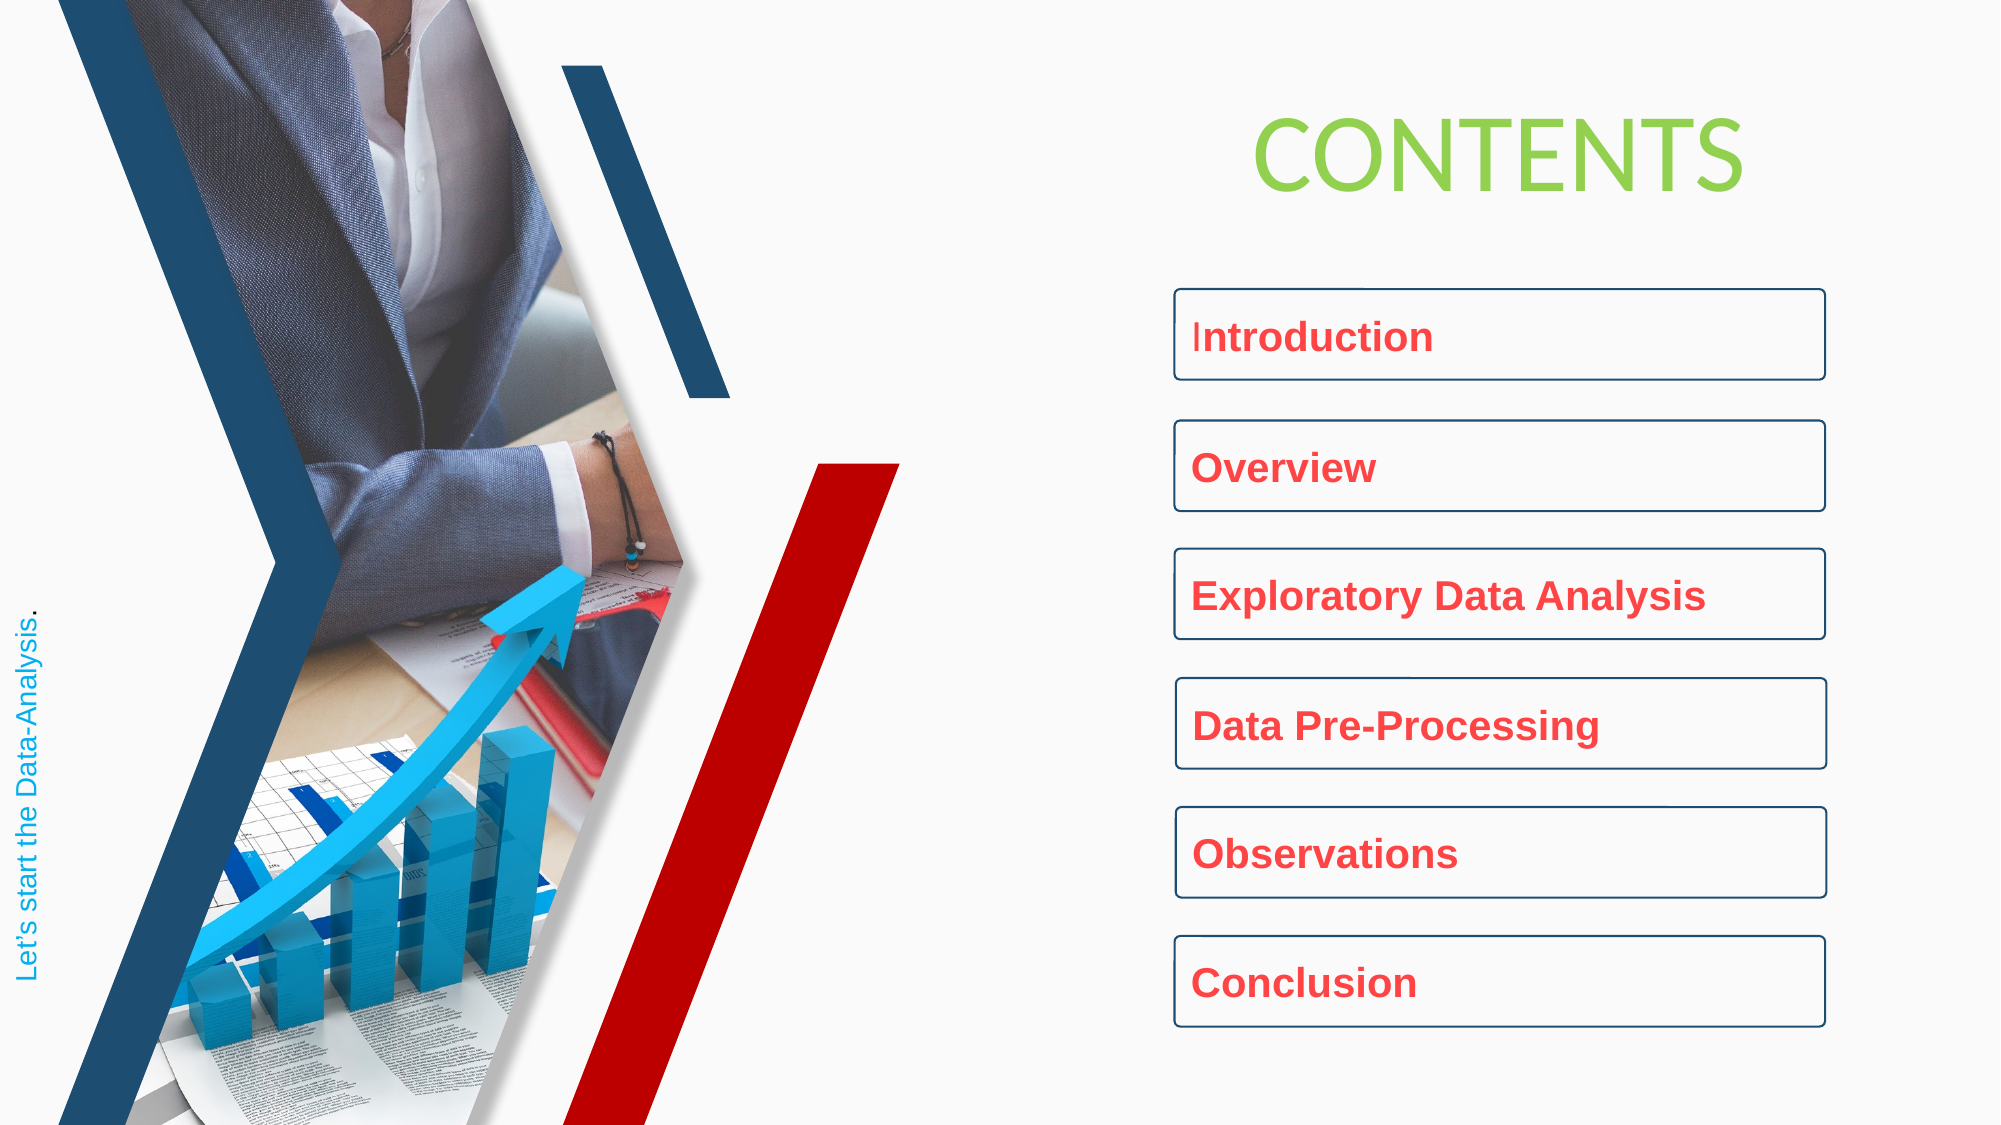

CONTENTS
Introduction
Overview
Let’s start the Data-Analysis.

Exploratory Data Analysis

Data Pre-Processing
Observations
Conclusion